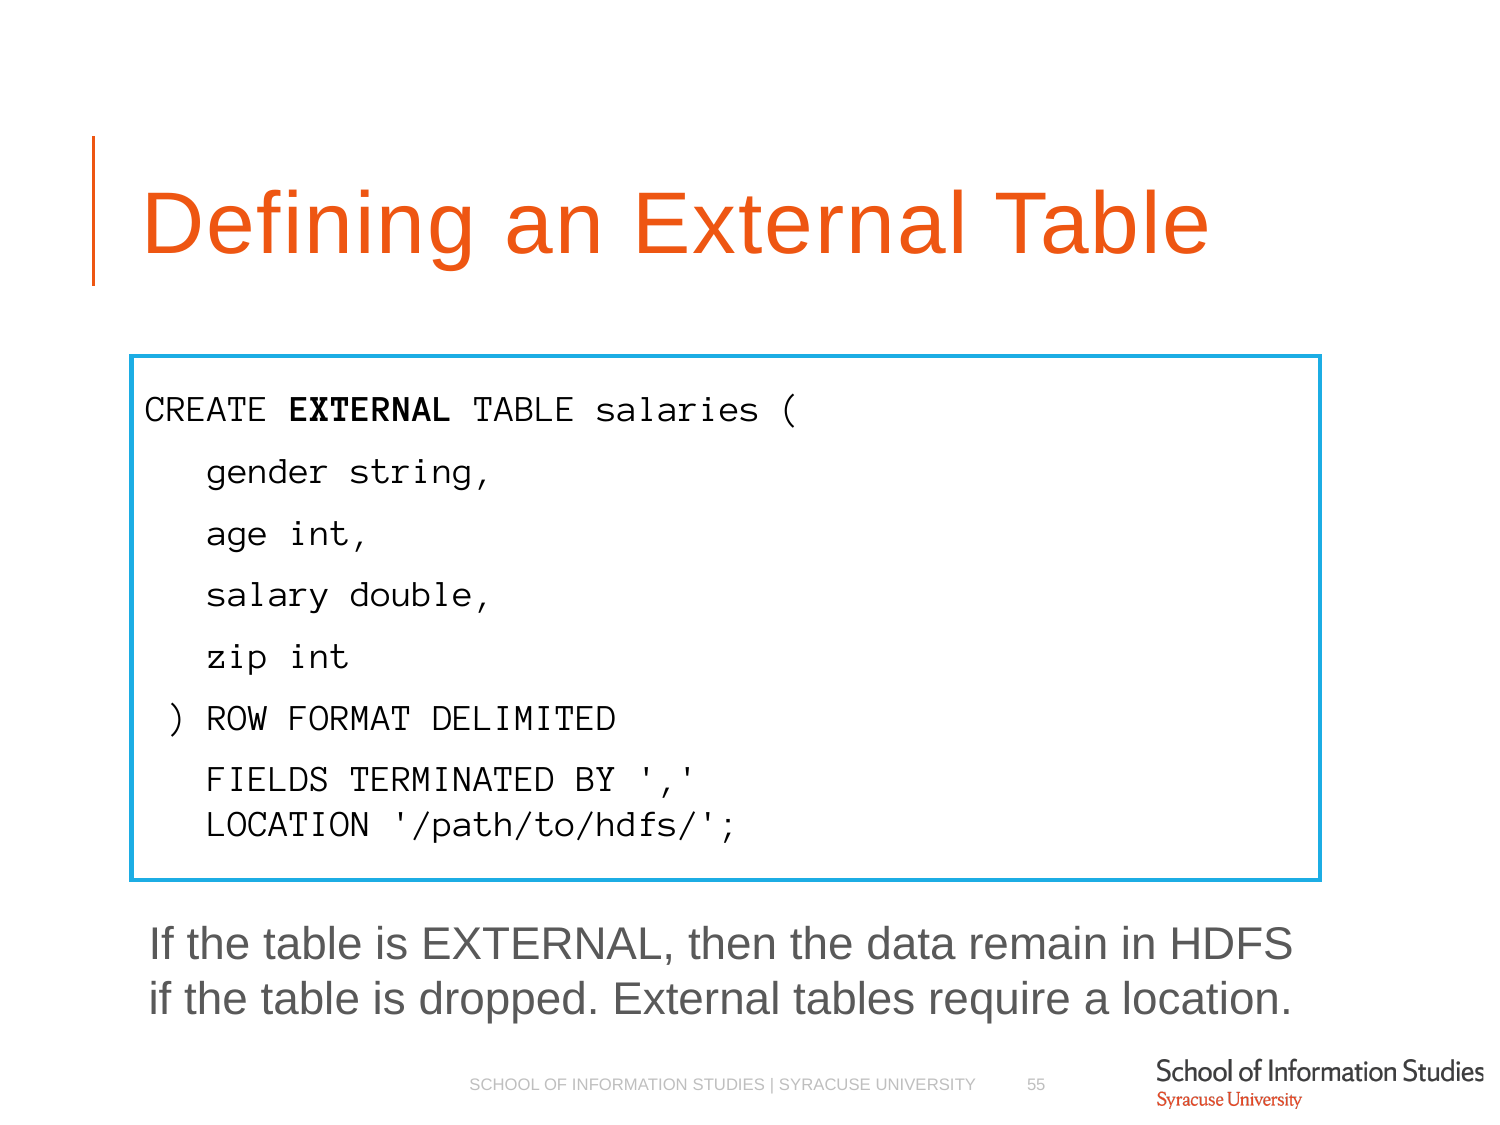

# Defining an External Table

CREATE EXTERNAL TABLE salaries (
   gender string,
   age int,
   salary double,
   zip int
 ) ROW FORMAT DELIMITED
   FIELDS TERMINATED BY ','
   LOCATION '/path/to/hdfs/';
If the table is EXTERNAL, then the data remain in HDFS if the table is dropped. External tables require a location.
School of Information Studies | Syracuse University
55